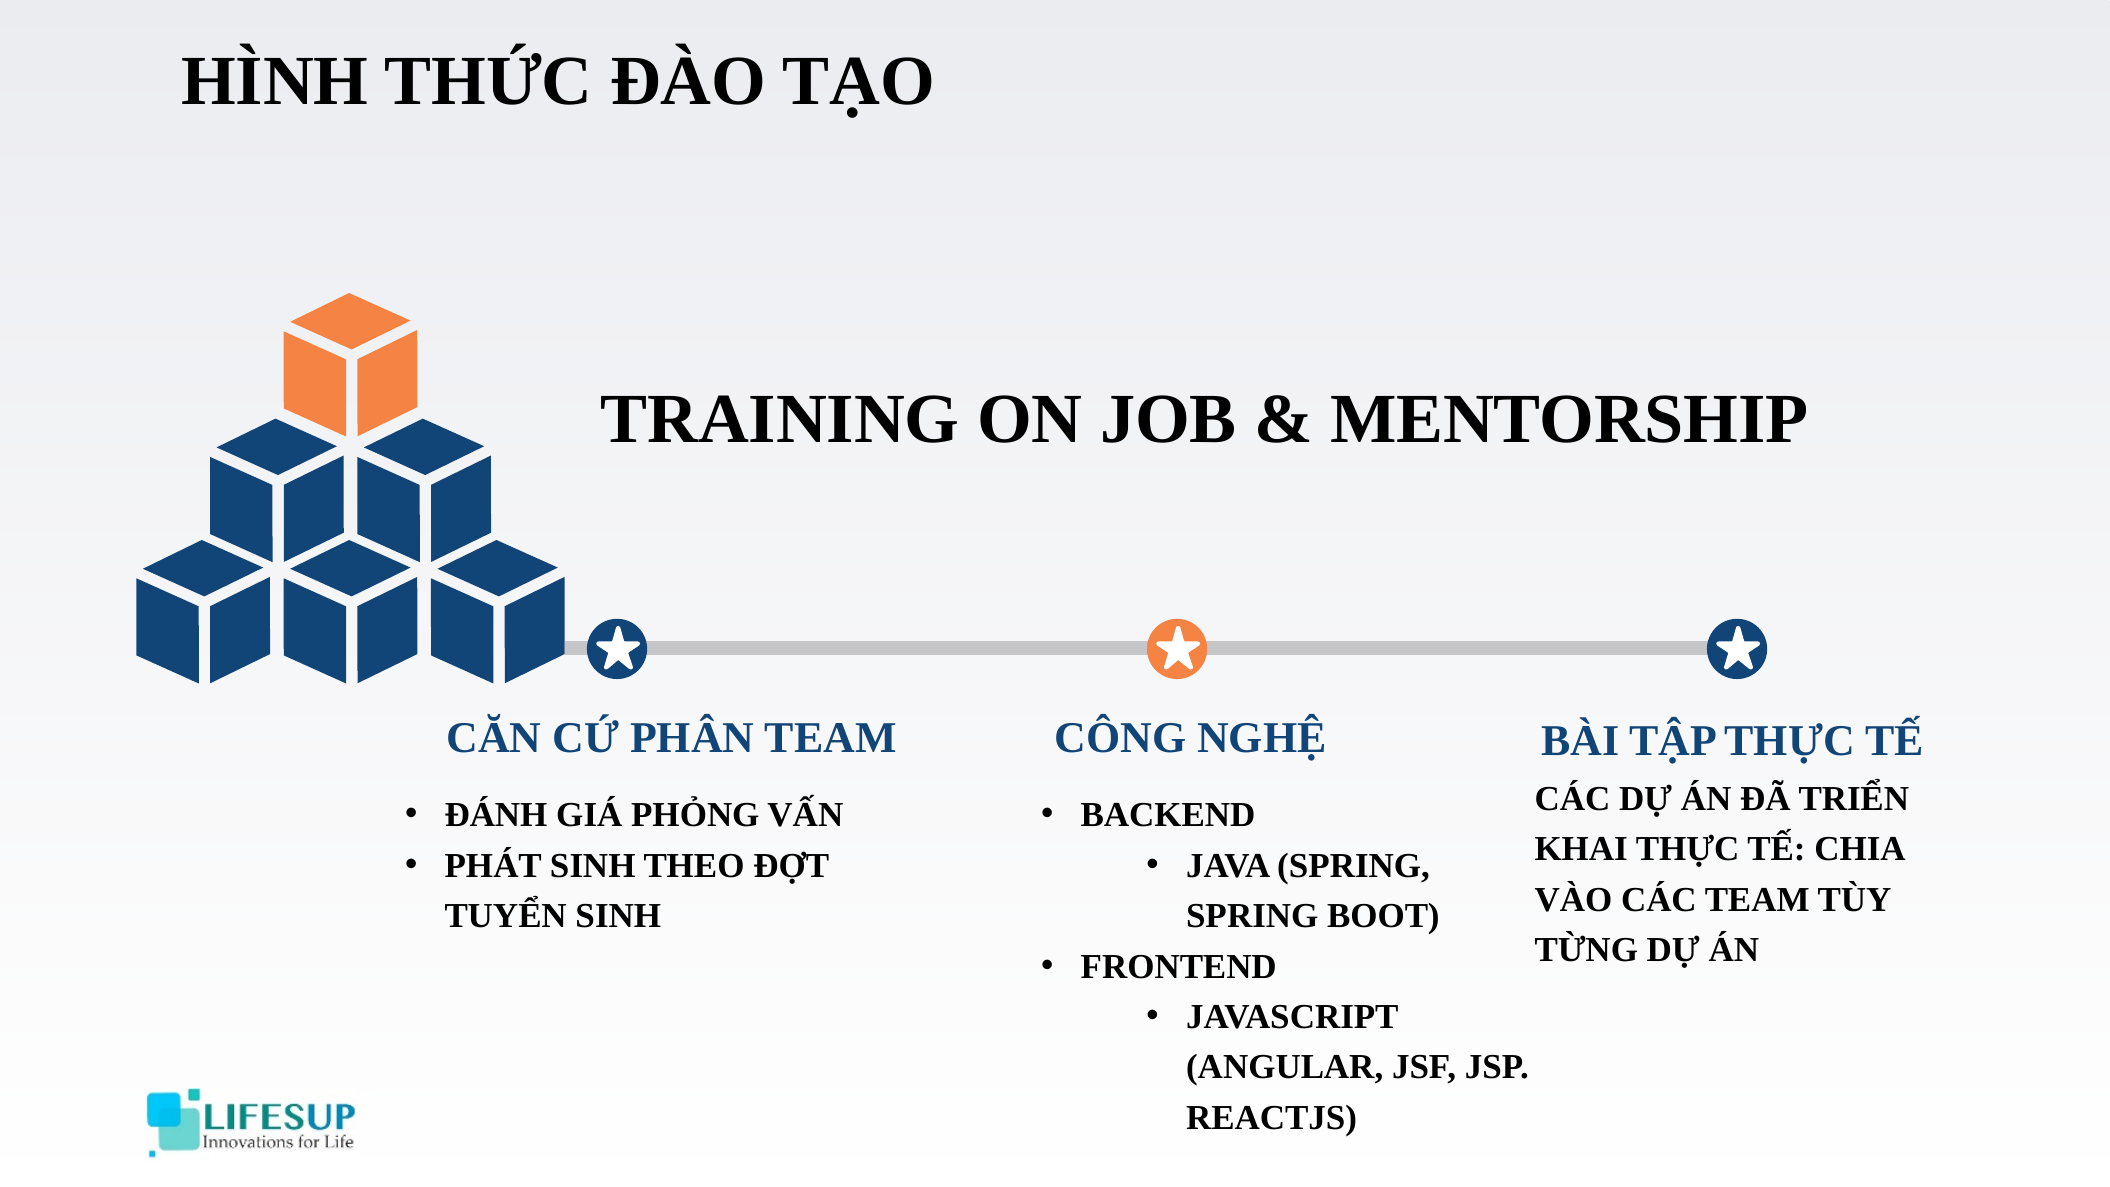

HÌNH THỨC ĐÀO TẠO

TRAINING ON JOB & MENTORSHIP

CĂN CỨ PHÂN TEAM

CÔNG NGHỆ
BÀI TẬP THỰC TẾ
CÁC DỰ ÁN ĐÃ TRIỂN KHAI THỰC TẾ: CHIA VÀO CÁC TEAM TÙY TỪNG DỰ ÁN
ĐÁNH GIÁ PHỎNG VẤN
PHÁT SINH THEO ĐỢT TUYỂN SINH
BACKEND
JAVA (SPRING, SPRING BOOT)
FRONTEND
JAVASCRIPT (ANGULAR, JSF, JSP. REACTJS)